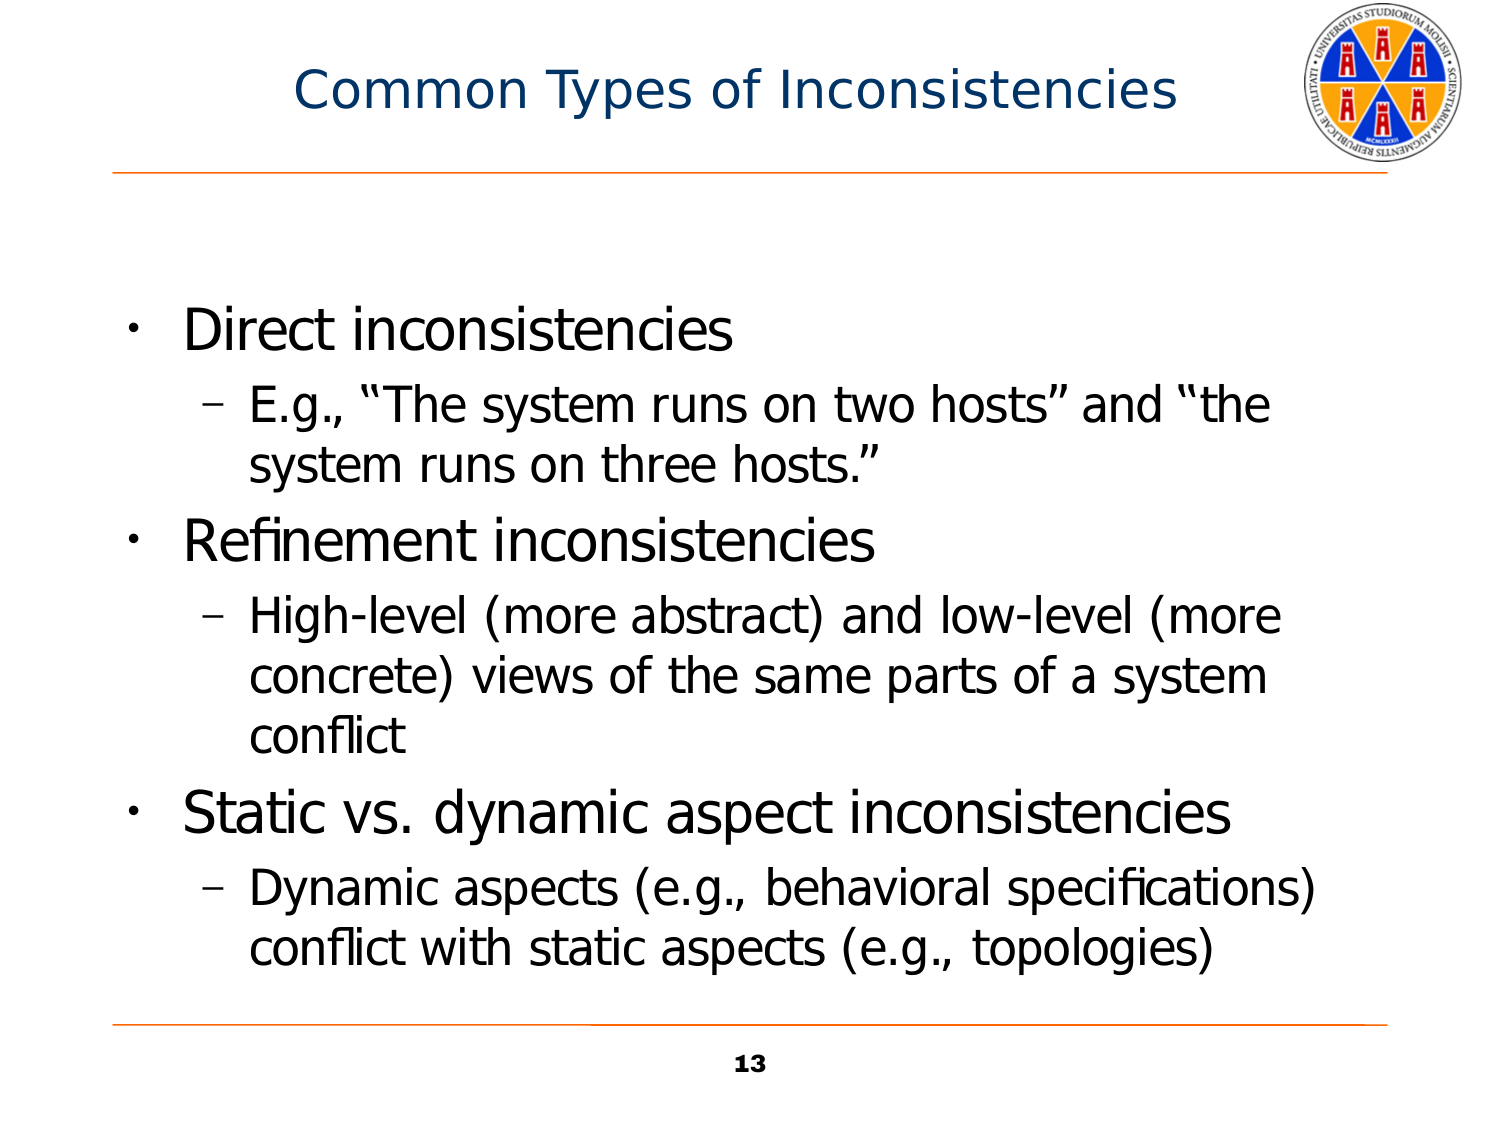

# Common Types of Inconsistencies

Direct inconsistencies
E.g., “The system runs on two hosts” and “the system runs on three hosts.”
Refinement inconsistencies
High-level (more abstract) and low-level (more concrete) views of the same parts of a system conflict
Static vs. dynamic aspect inconsistencies
Dynamic aspects (e.g., behavioral specifications) conflict with static aspects (e.g., topologies)
13